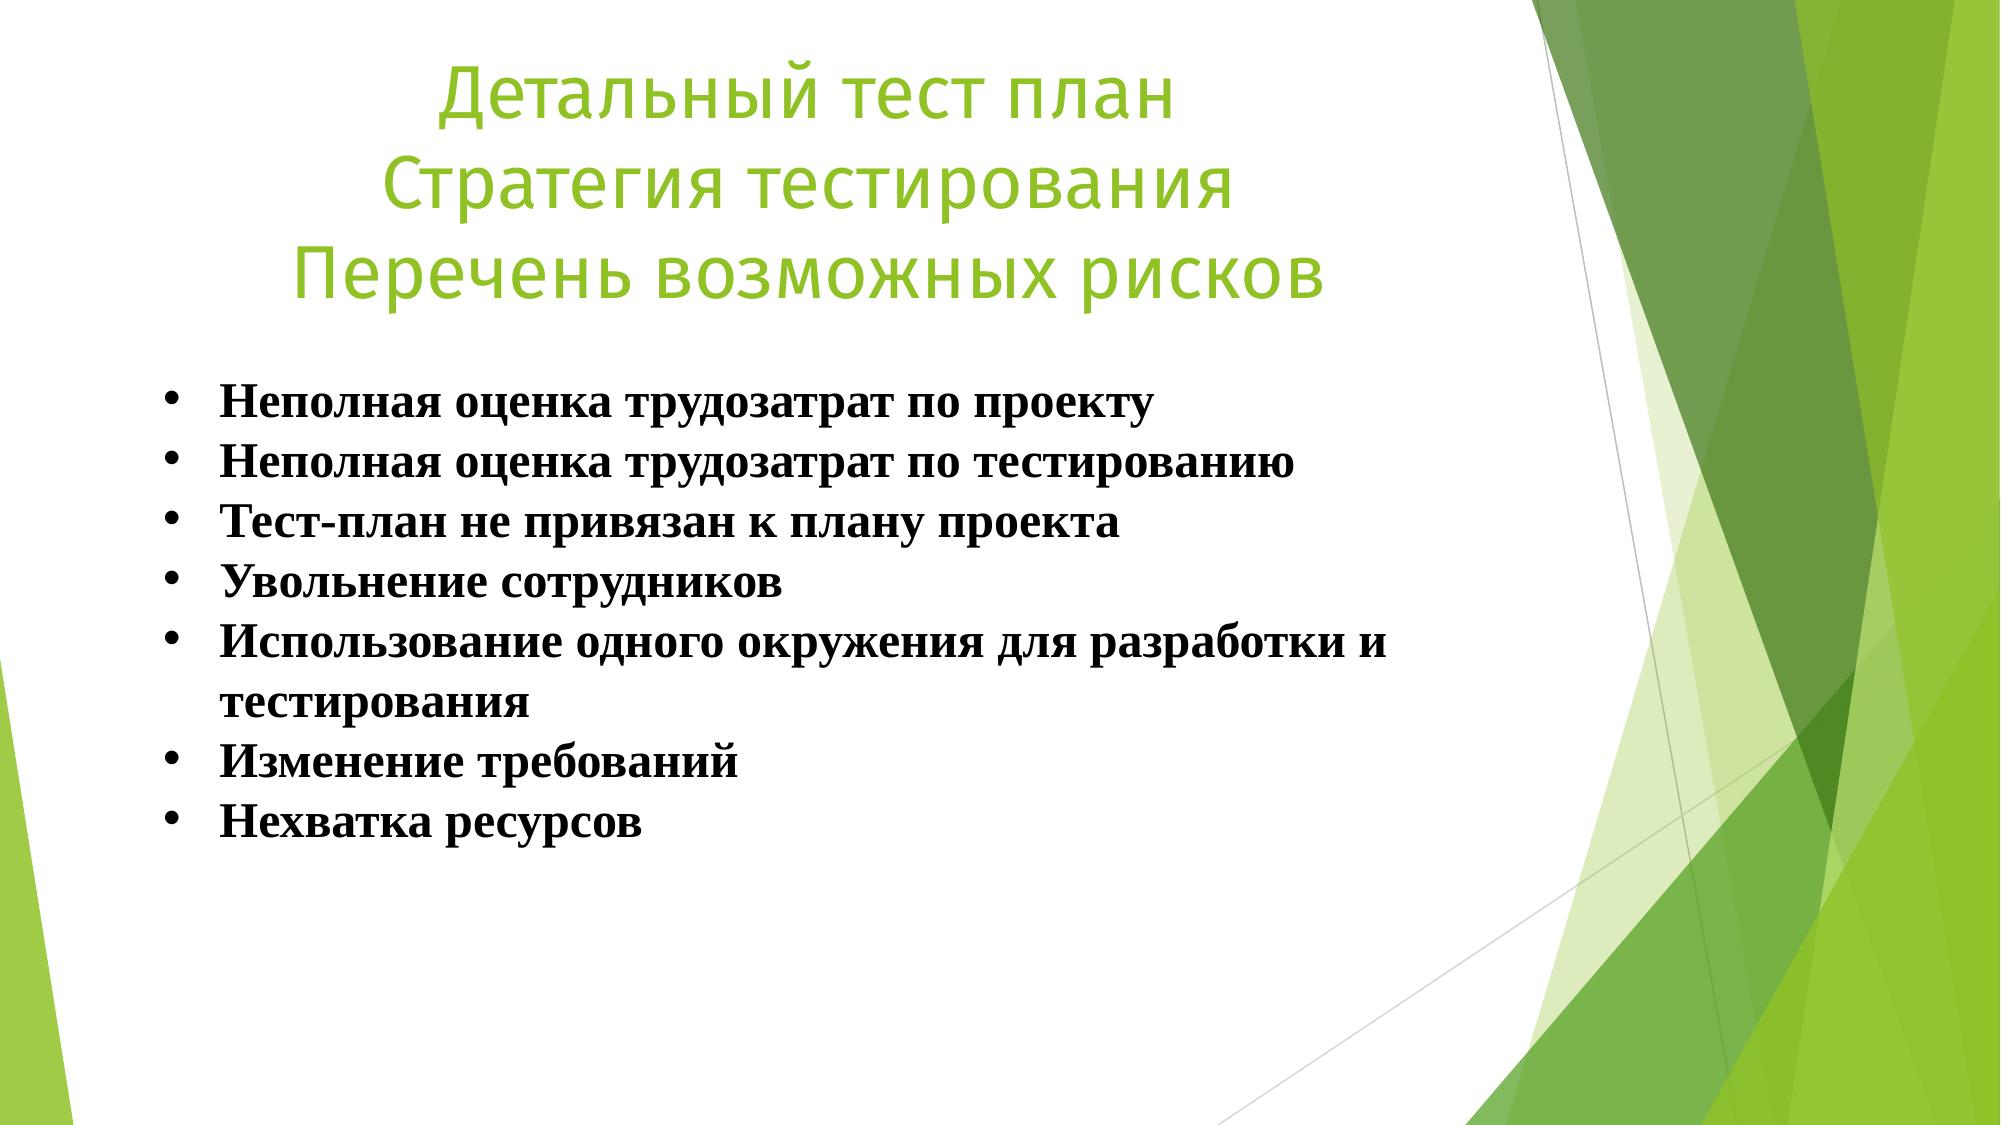

# Детальный тест план Стратегия тестирования Перечень возможных рисков
Неполная оценка трудозатрат по проекту
Неполная оценка трудозатрат по тестированию
Тест-план не привязан к плану проекта
Увольнение сотрудников
Использование одного окружения для разработки и тестирования
Изменение требований
Нехватка ресурсов